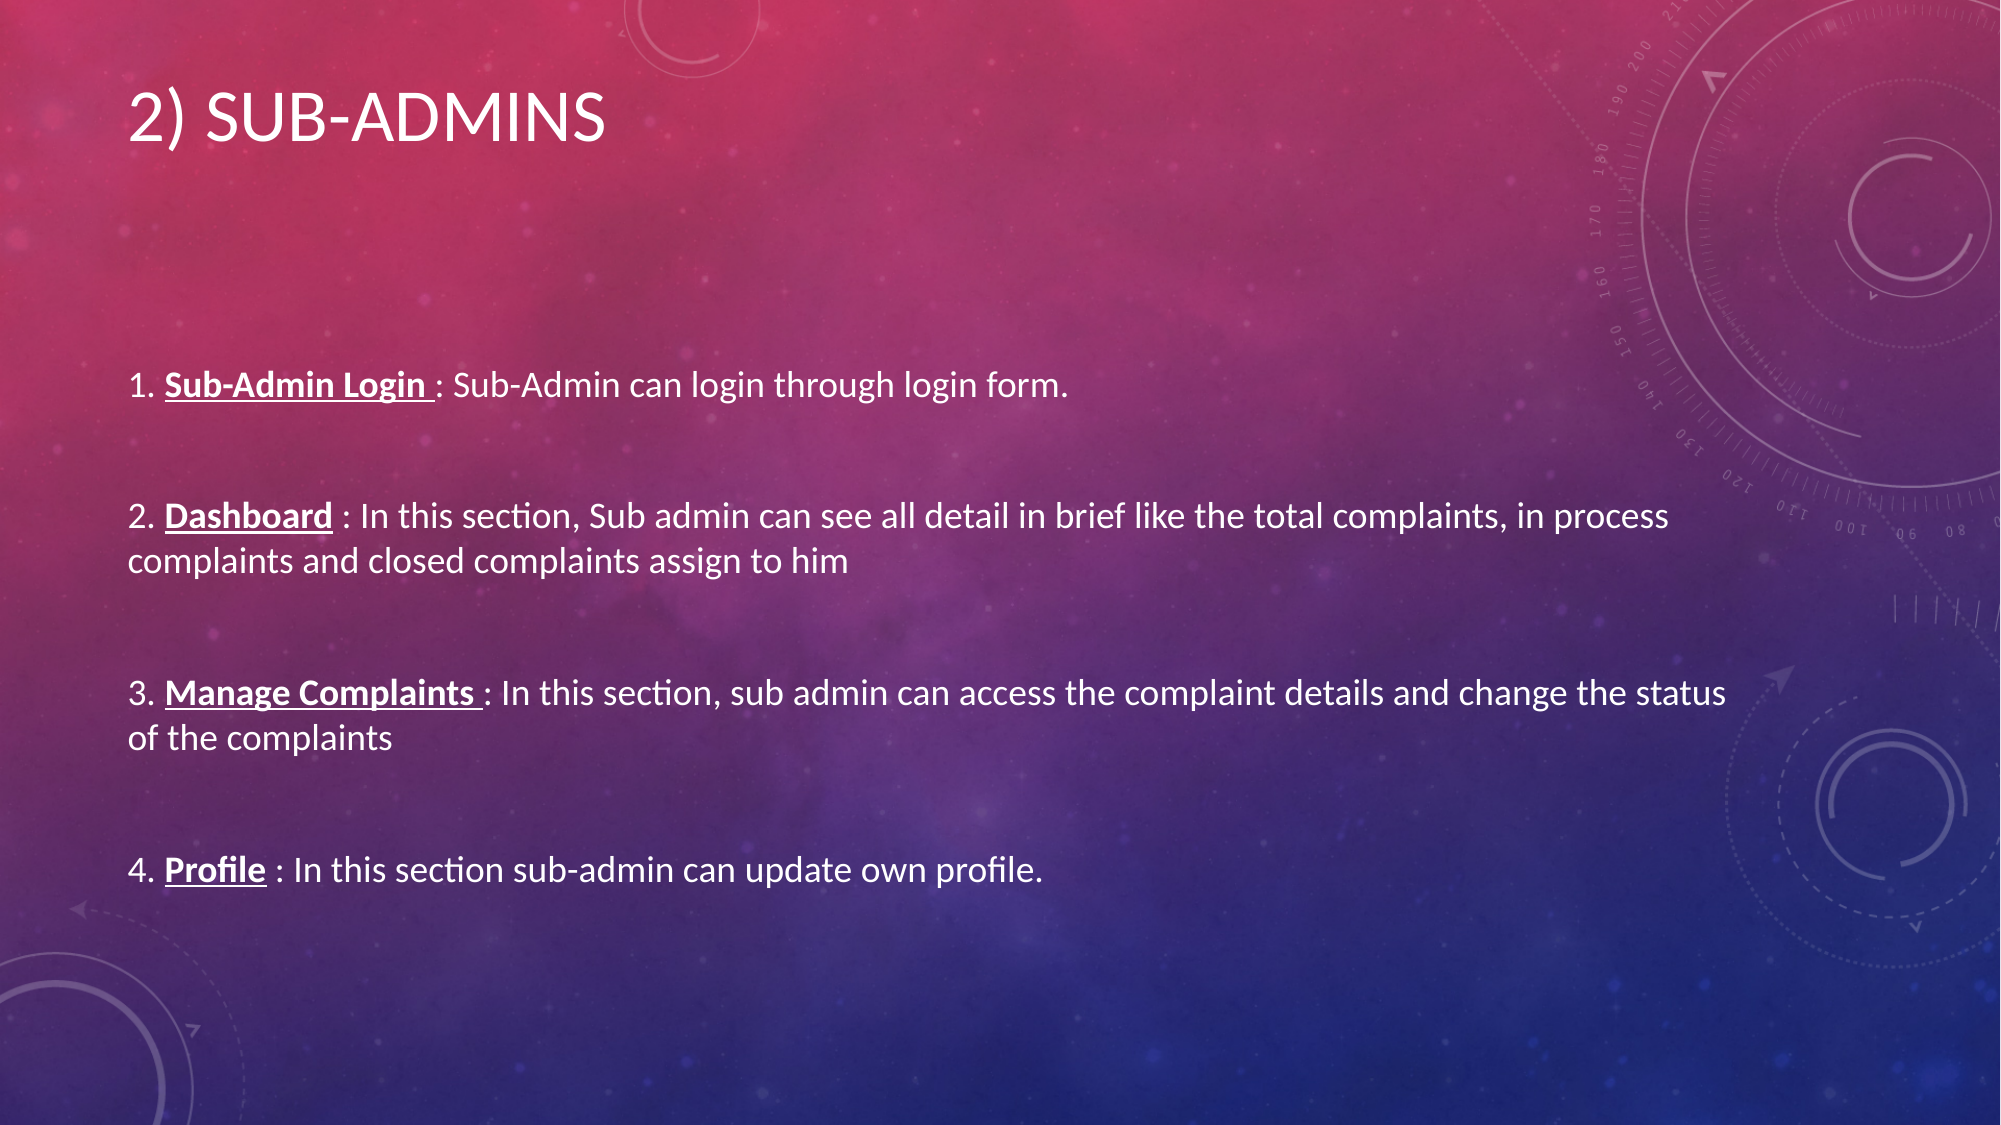

# 2) SUB-ADMINS

1. Sub-Admin Login : Sub-Admin can login through login form.

2. Dashboard : In this section, Sub admin can see all detail in brief like the total complaints, in process complaints and closed complaints assign to him

3. Manage Complaints : In this section, sub admin can access the complaint details and change the status of the complaints

4. Profile : In this section sub-admin can update own profile.